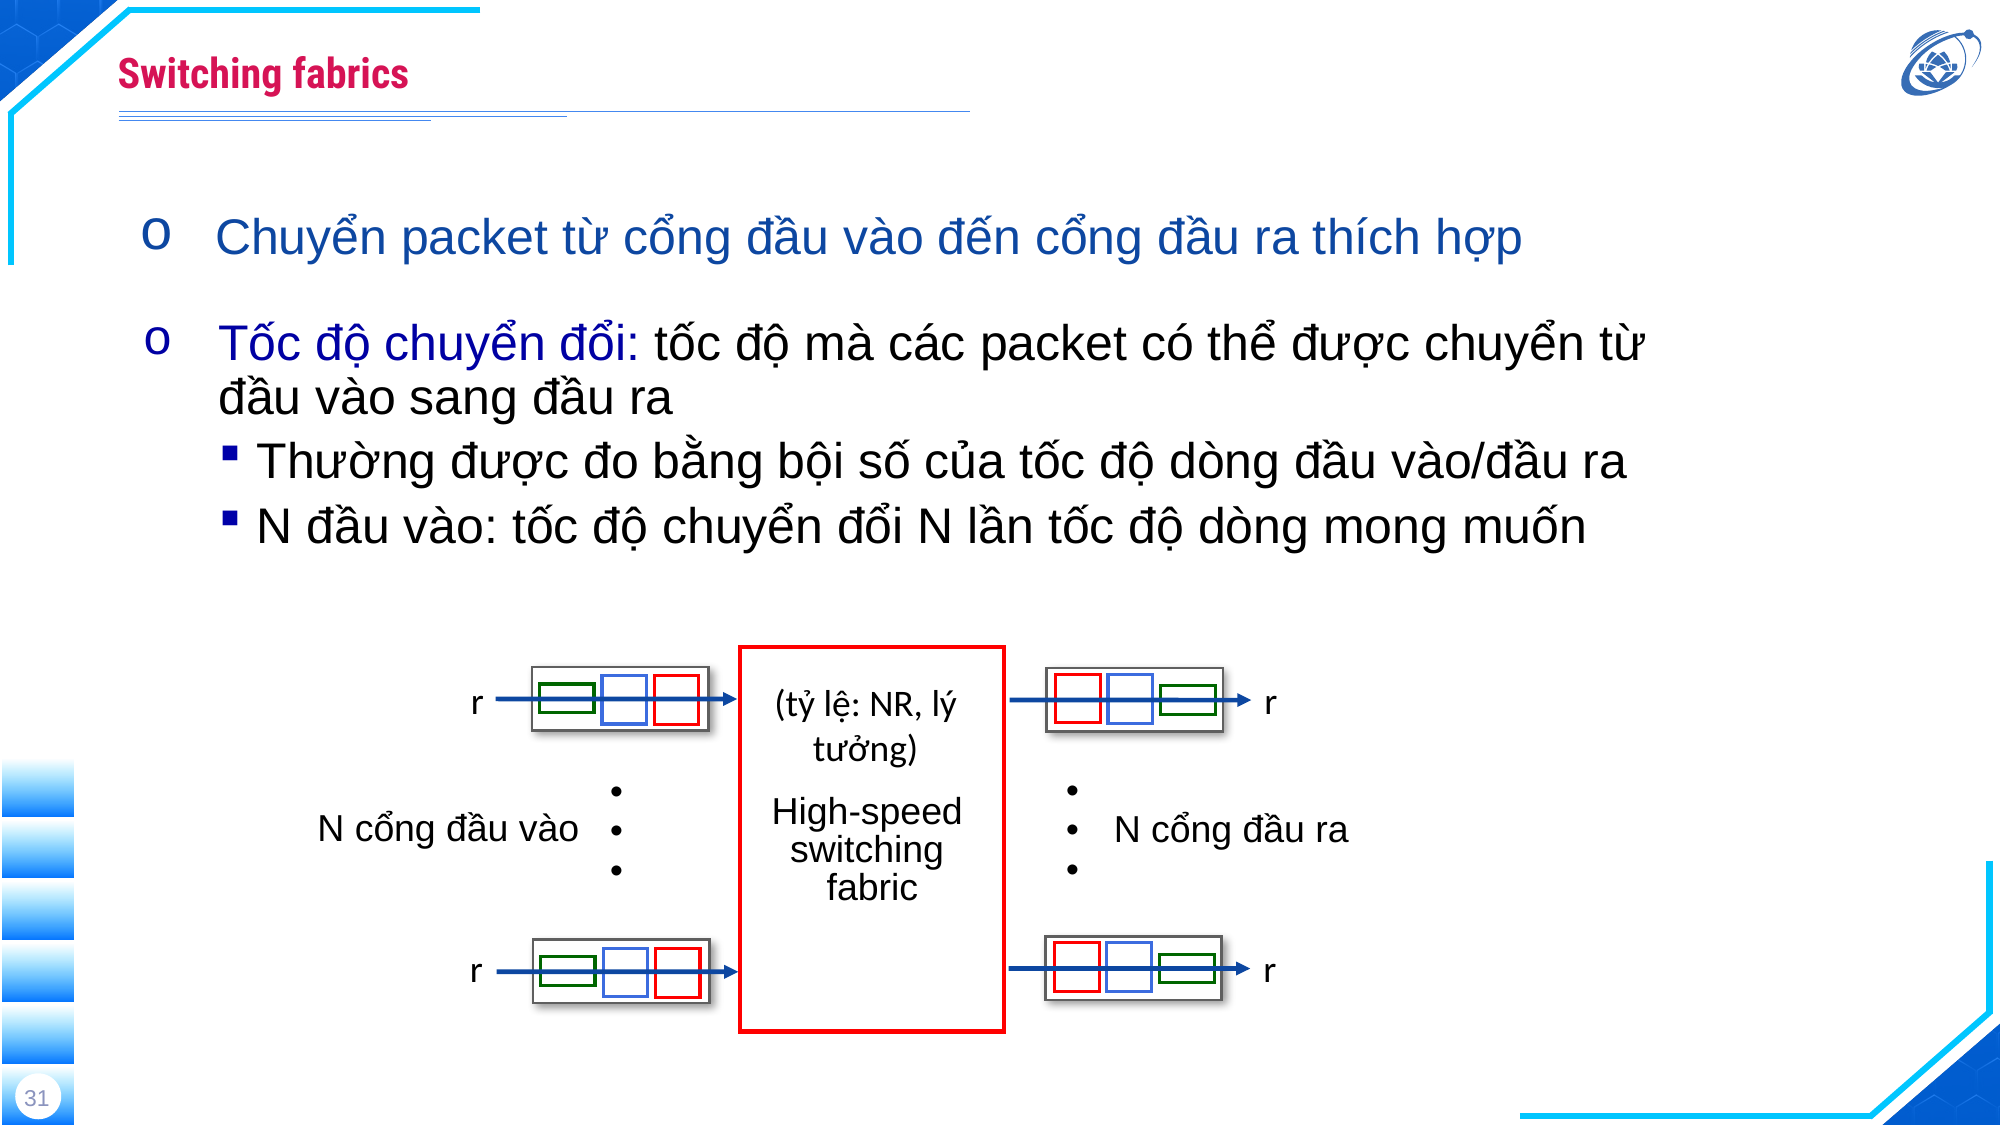

# Switching fabrics
Chuyển packet từ cổng đầu vào đến cổng đầu ra thích hợp

Tốc độ chuyển đổi: tốc độ mà các packet có thể được chuyển từ đầu vào sang đầu ra
Thường được đo bằng bội số của tốc độ dòng đầu vào/đầu ra
N đầu vào: tốc độ chuyển đổi N lần tốc độ dòng mong muốn

High-speed
switching
fabric

r
r
(tỷ lệ: NR, lý tưởng)

. . .
. . .
N cổng đầu vào
N cổng đầu ra

r
r

31